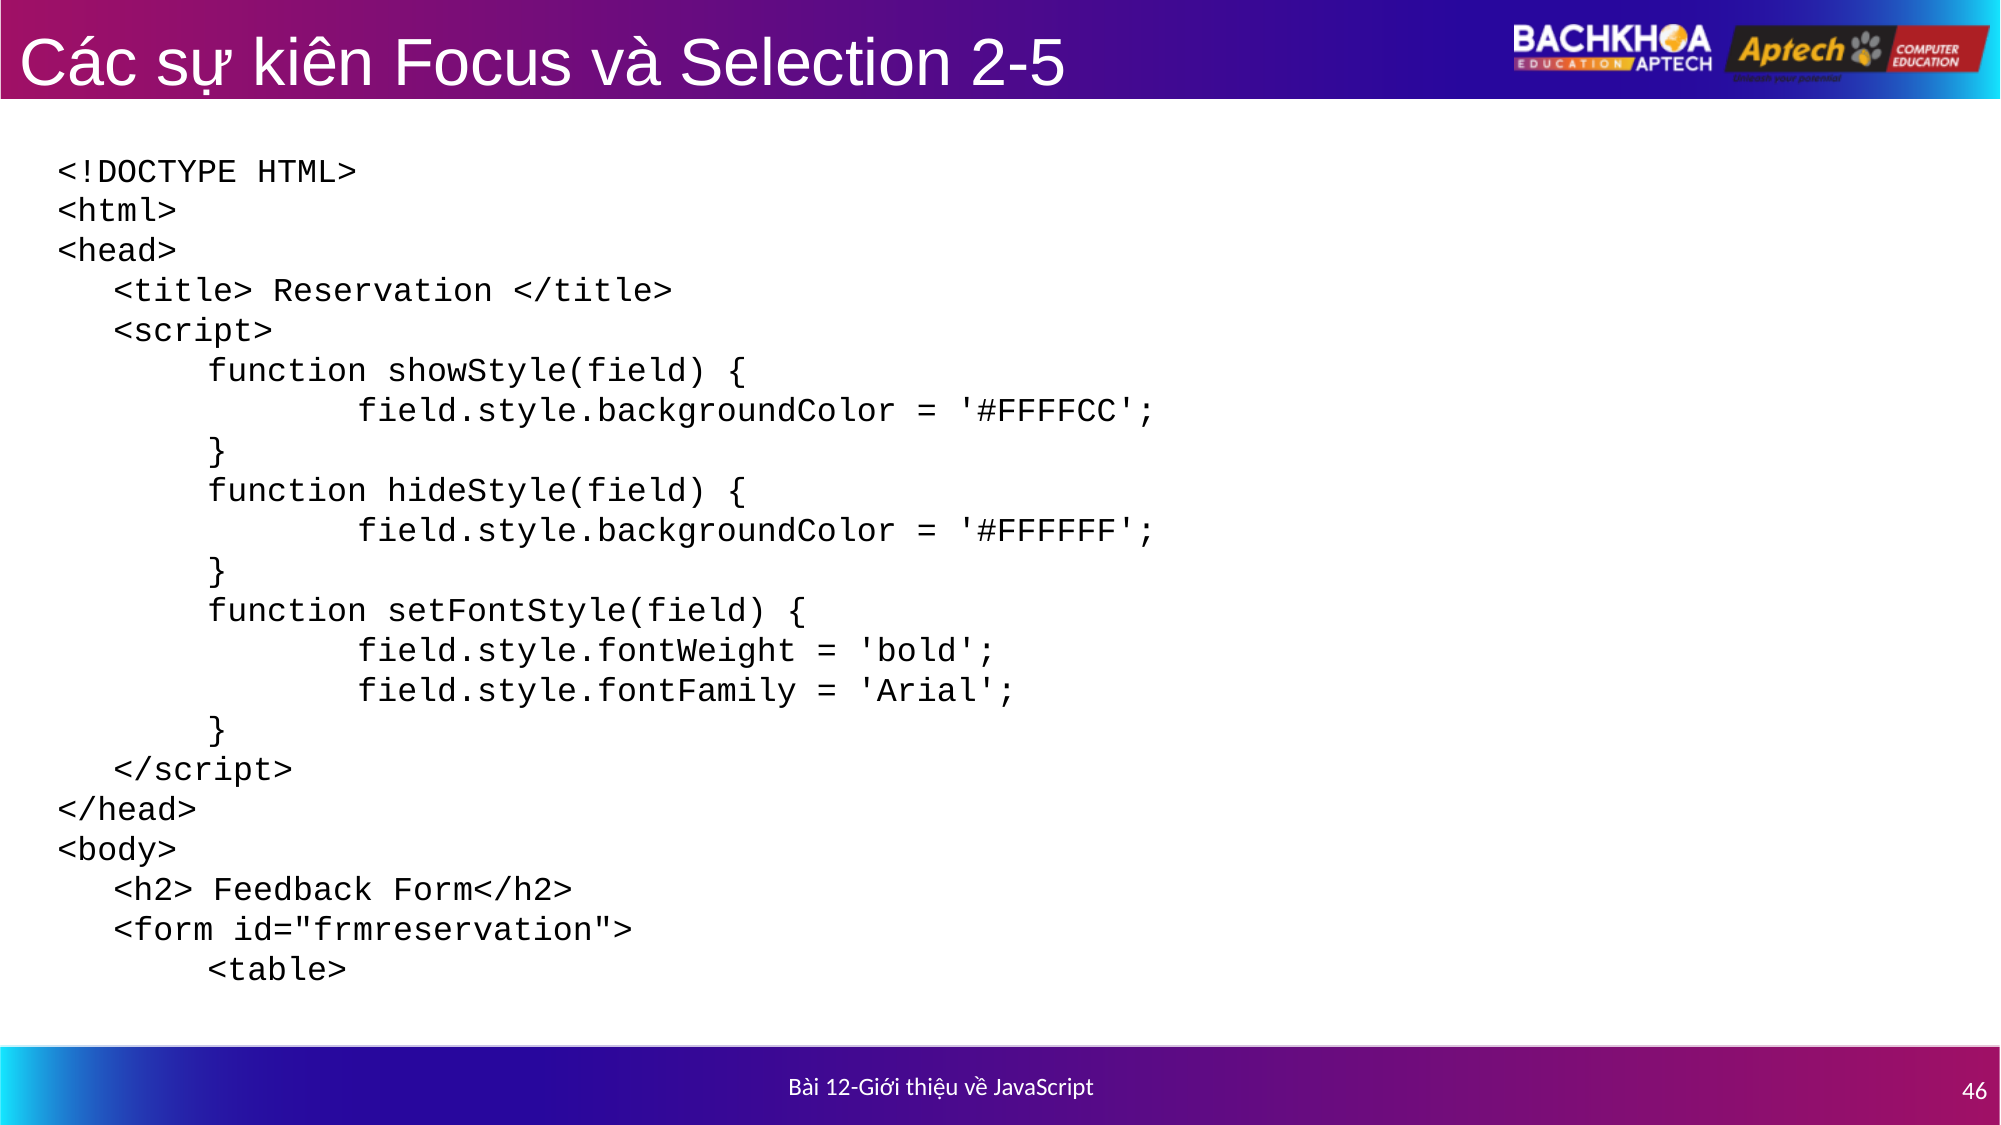

# Các sự kiên Focus và Selection 2-5
<!DOCTYPE HTML>
<html>
<head>
	<title> Reservation </title>
	<script>
		function showStyle(field) {
			field.style.backgroundColor = '#FFFFCC';
		}
		function hideStyle(field) {
			field.style.backgroundColor = '#FFFFFF';
		}
		function setFontStyle(field) {
			field.style.fontWeight = 'bold';
			field.style.fontFamily = 'Arial';
		}
	</script>
</head>
<body>
	<h2> Feedback Form</h2>
	<form id="frmreservation">
		<table>
Bài 12-Giới thiệu về JavaScript
46